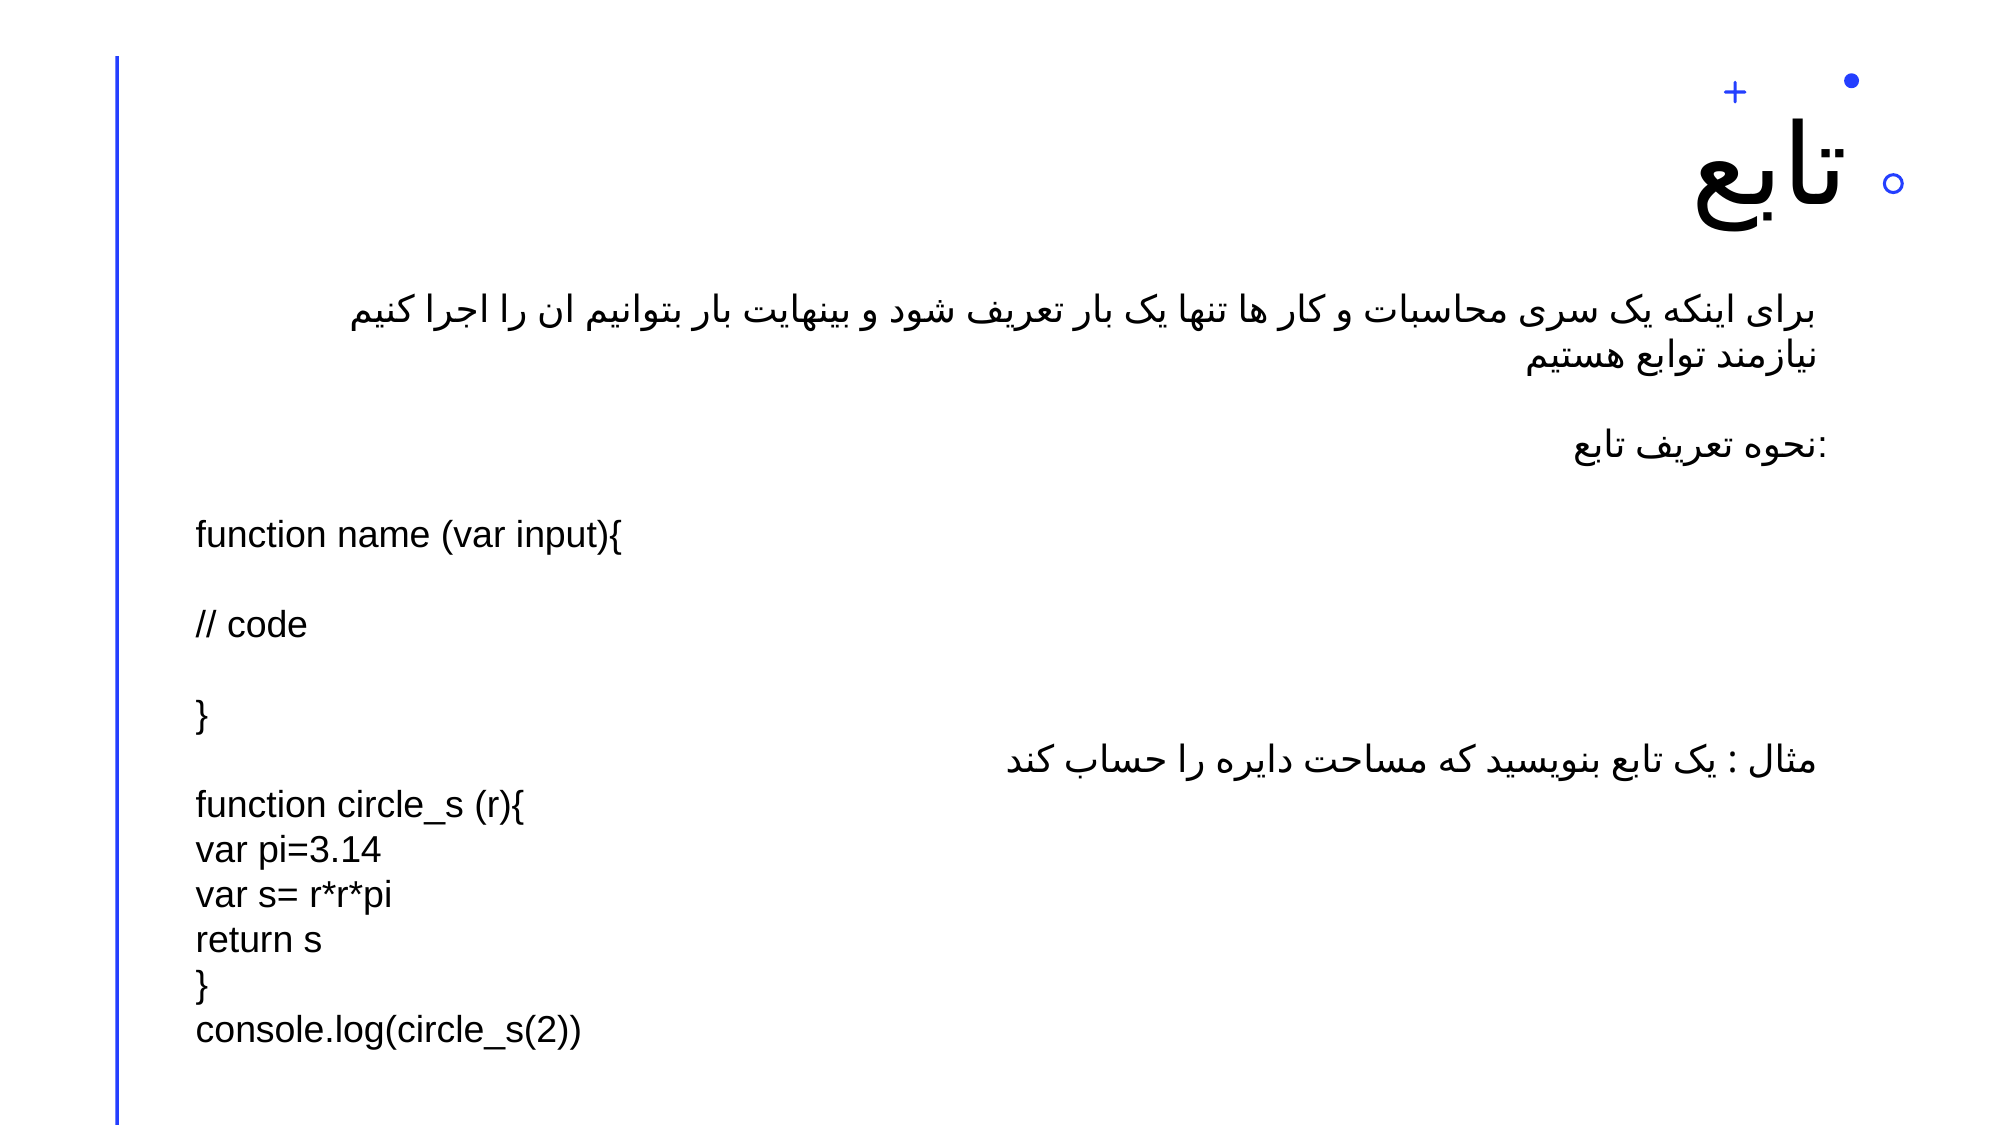

# تابع
برای اینکه یک سری محاسبات و کار ها تنها یک بار تعریف شود و بینهایت بار بتوانیم ان را اجرا کنیم
نیازمند توابع هستیم

نحوه تعریف تابع:

function name (var input){

// code

}
مثال : یک تابع بنویسید که مساحت دایره را حساب کند
function circle_s (r){
var pi=3.14
var s= r*r*pi
return s
}
console.log(circle_s(2))